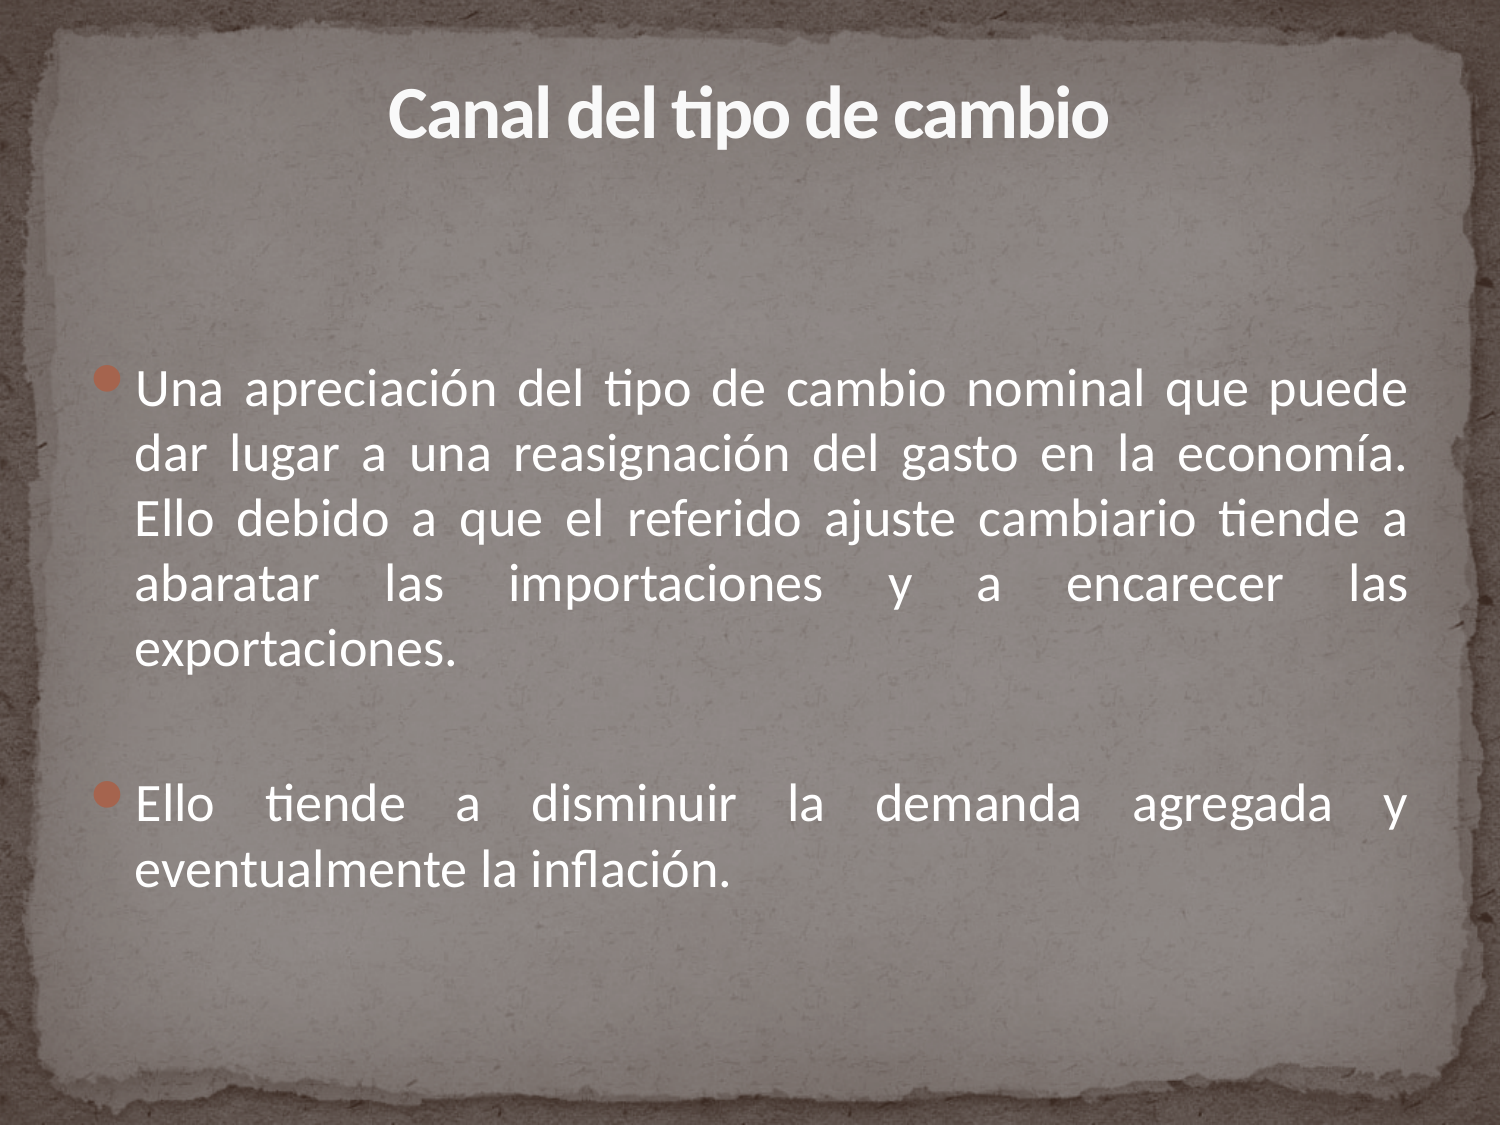

# Canal del tipo de cambio
Una apreciación del tipo de cambio nominal que puede dar lugar a una reasignación del gasto en la economía. Ello debido a que el referido ajuste cambiario tiende a abaratar las importaciones y a encarecer las exportaciones.

Ello tiende a disminuir la demanda agregada y eventualmente la inflación.